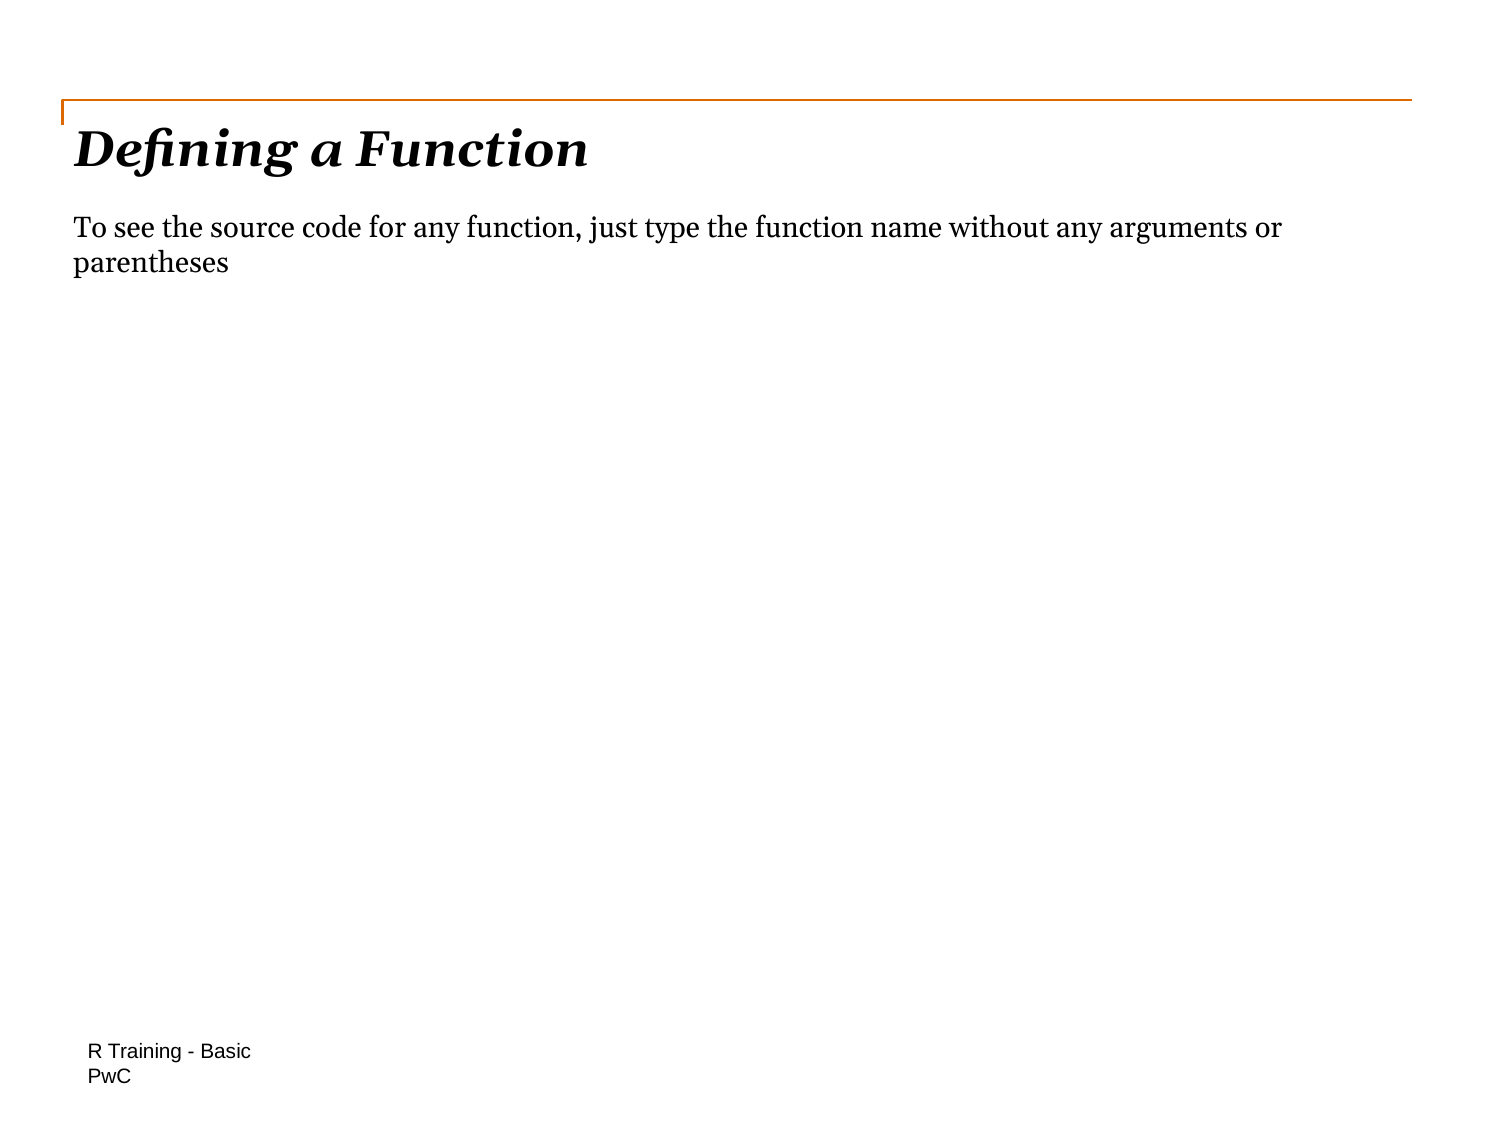

# Defining a Function
To see the source code for any function, just type the function name without any arguments or parentheses

R Training - Basic